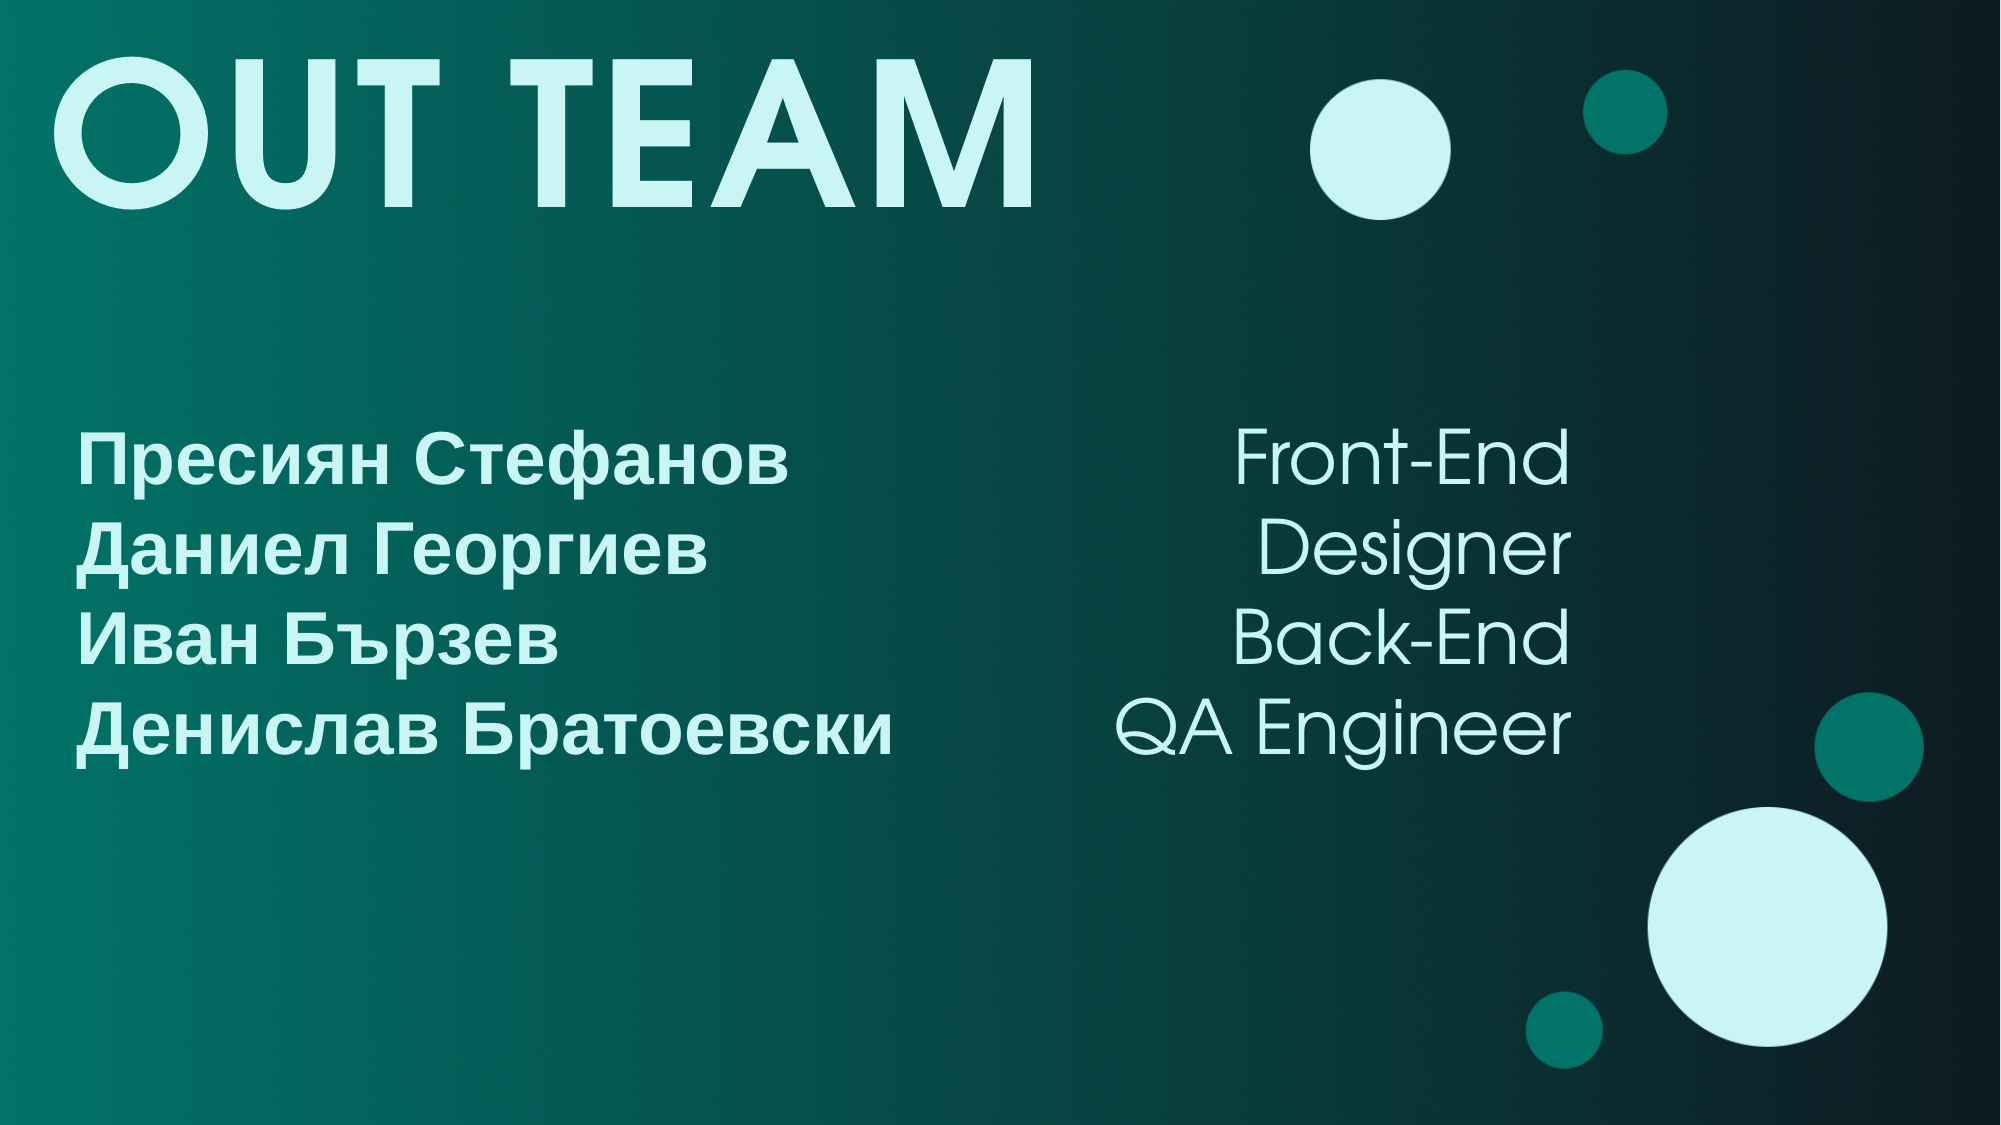

OUT TEAM
Пресиян Стефанов
Даниел Георгиев
Иван Бързев
Денислав Братоевски
Front-End
Designer
Back-End
QA Engineer